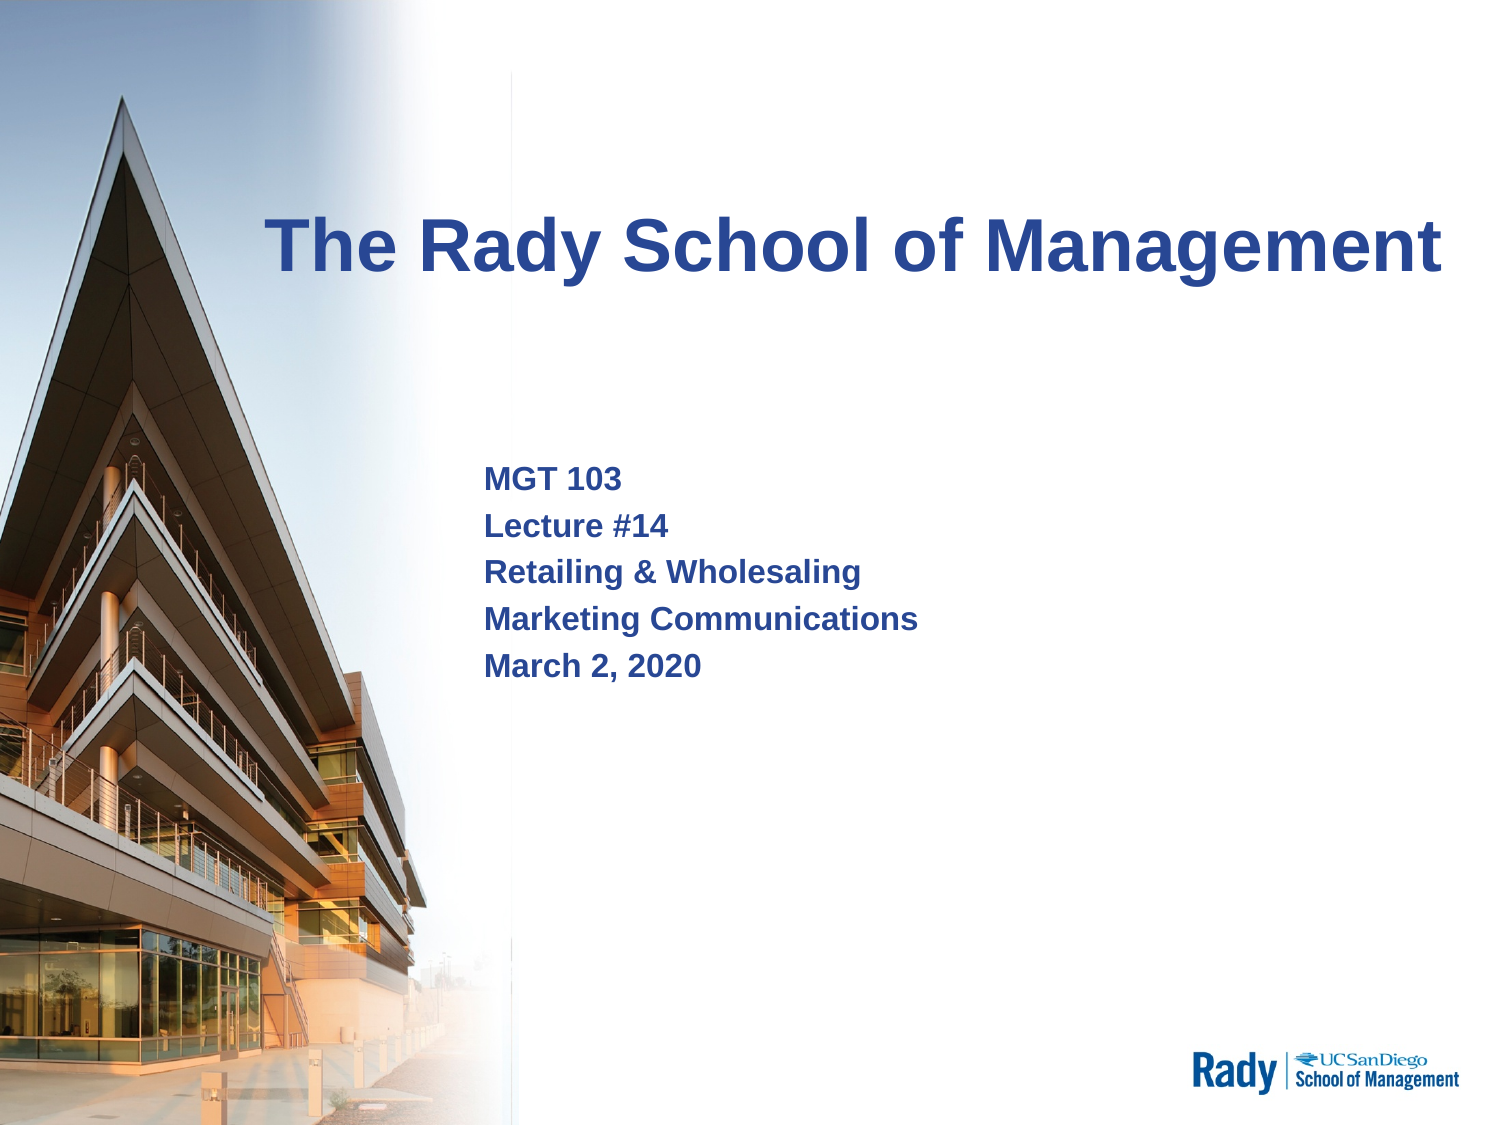

# The Rady School of Management
MGT 103
Lecture #14
Retailing & Wholesaling
Marketing Communications
March 2, 2020